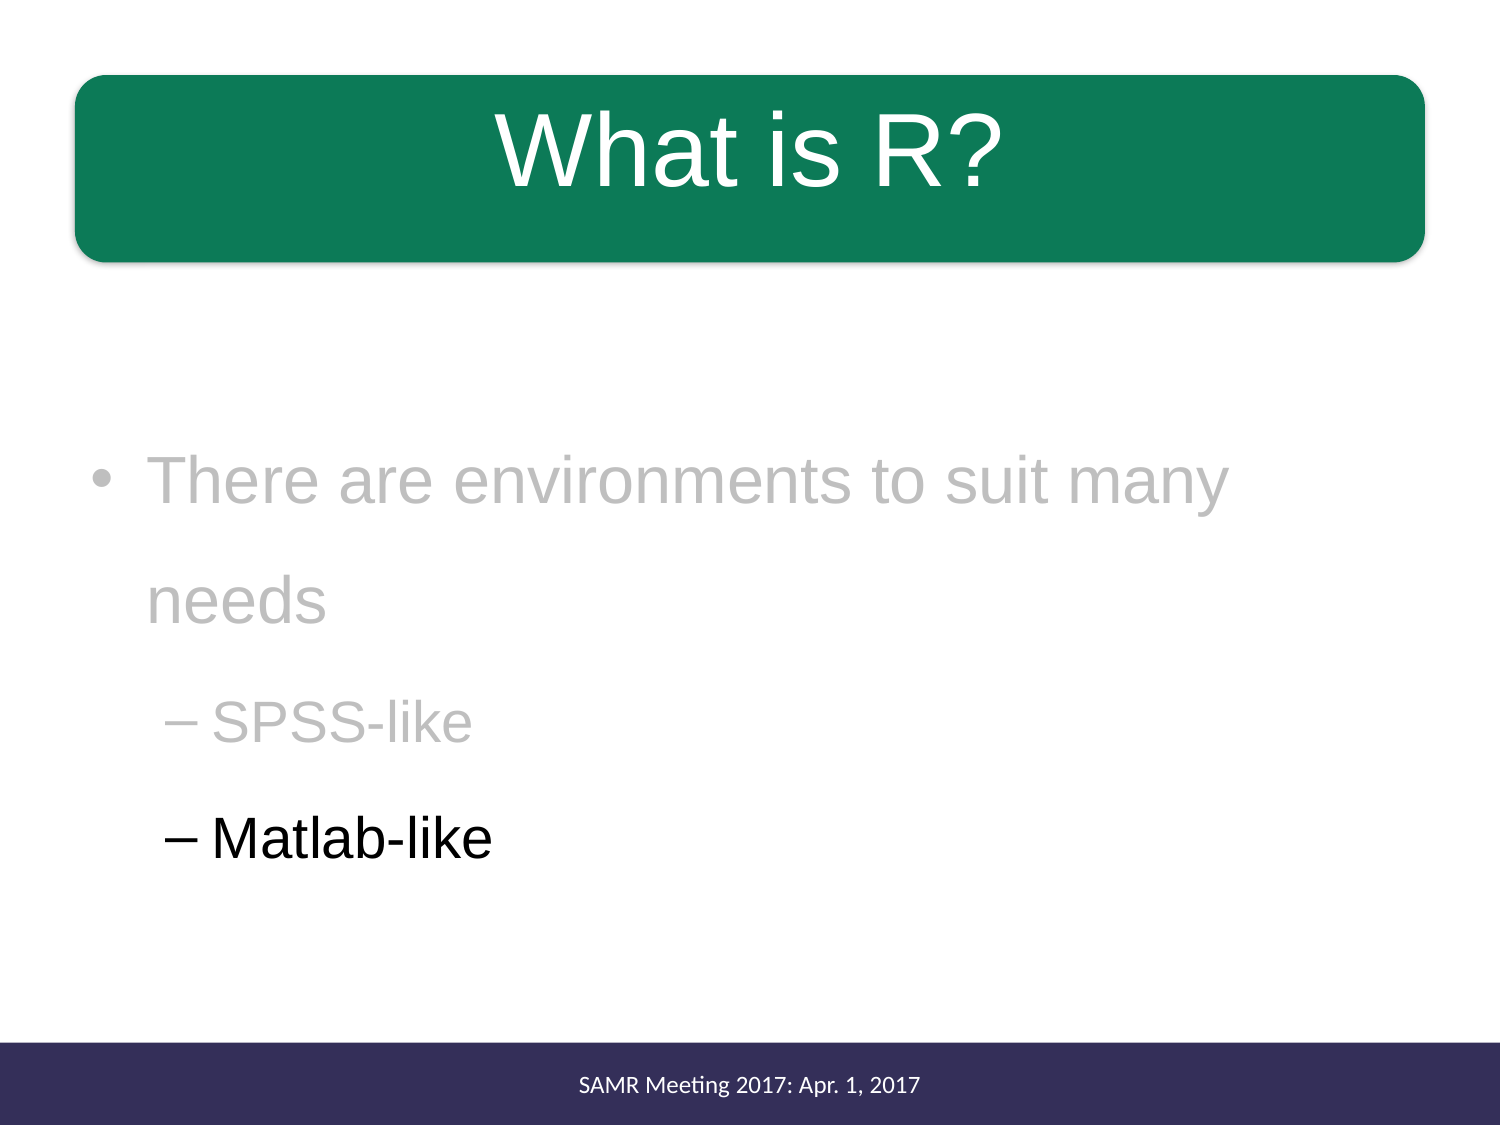

# What is R?
There are environments to suit many needs
SPSS-like
Matlab-like